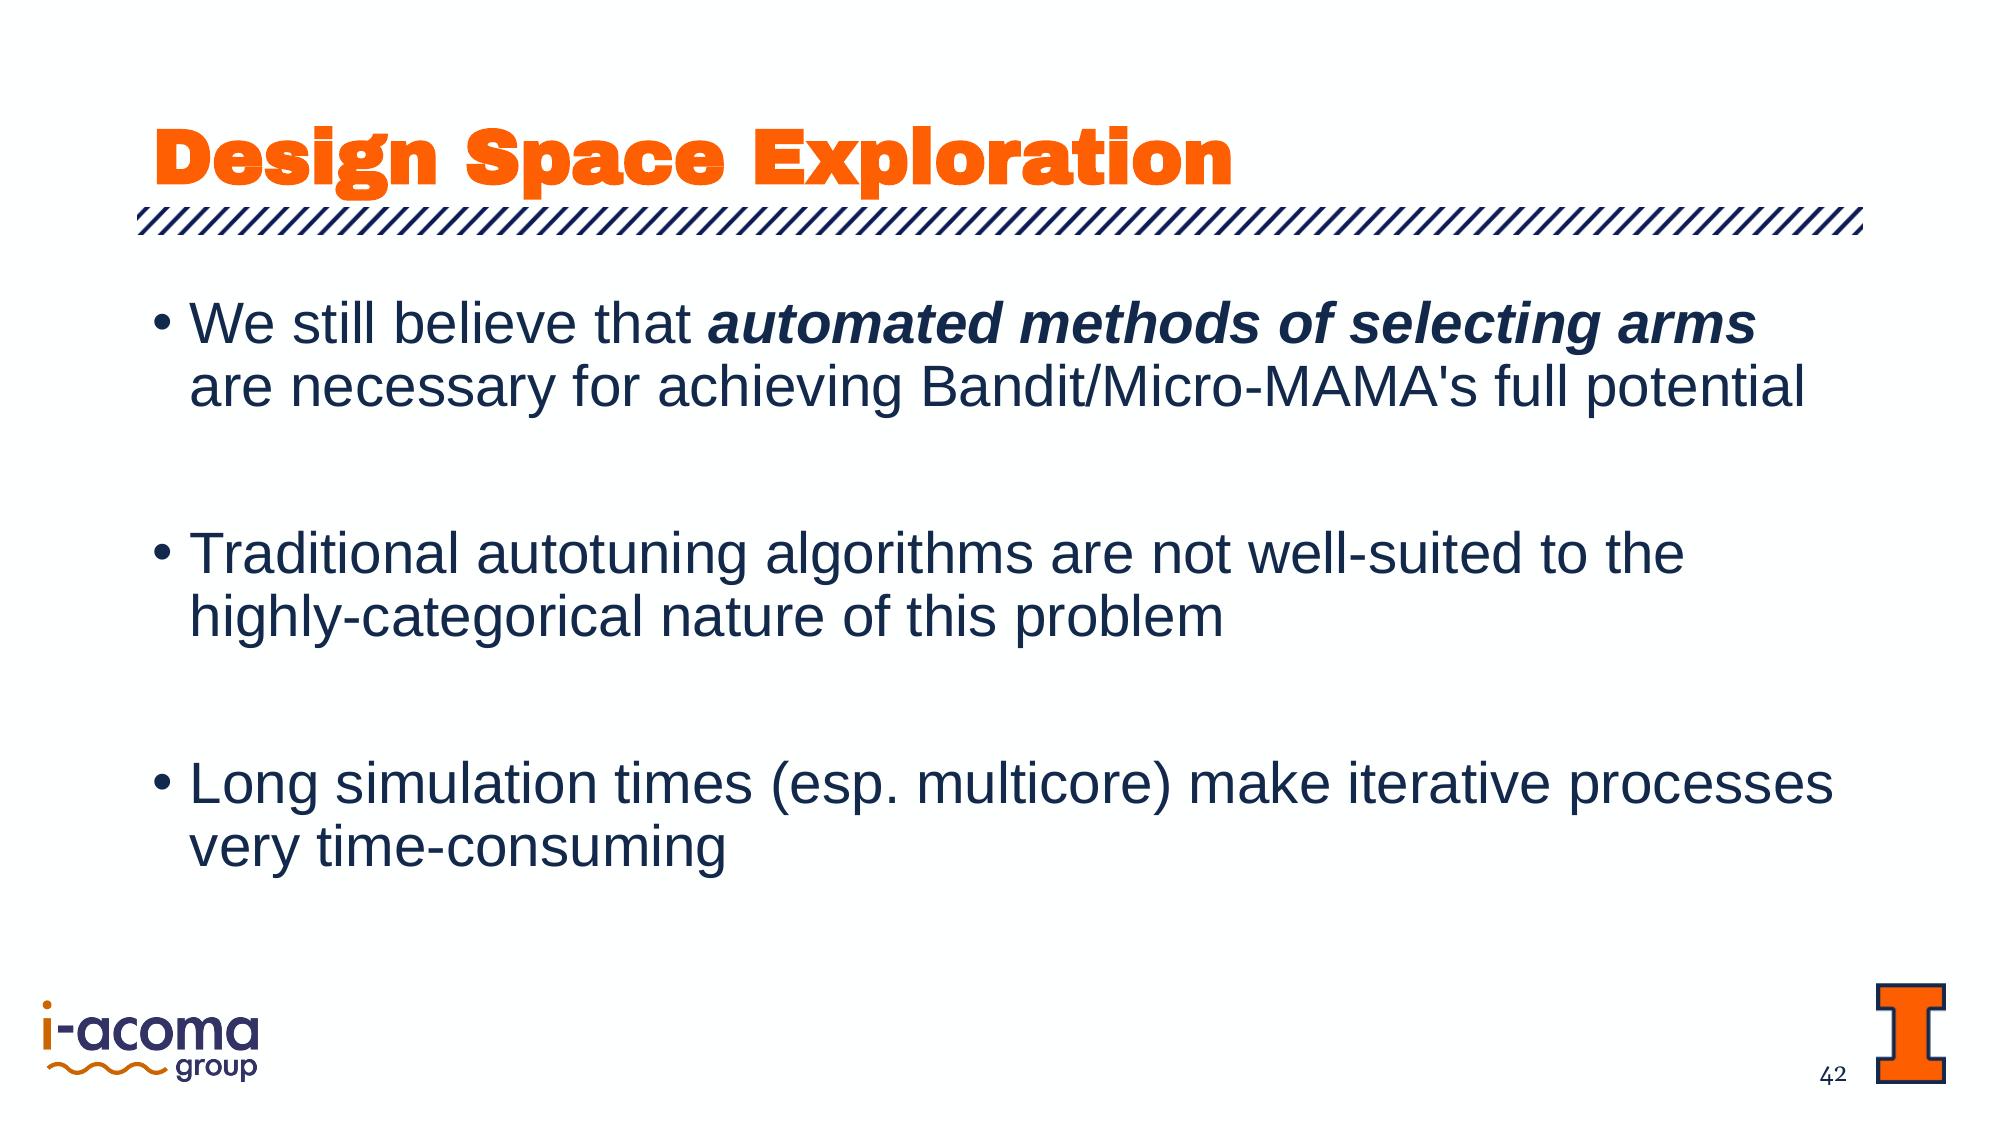

# Design Space Exploration
We still believe that automated methods of selecting arms are necessary for achieving Bandit/Micro-MAMA's full potential

Traditional autotuning algorithms are not well-suited to the highly-categorical nature of this problem

Long simulation times (esp. multicore) make iterative processes very time-consuming

42